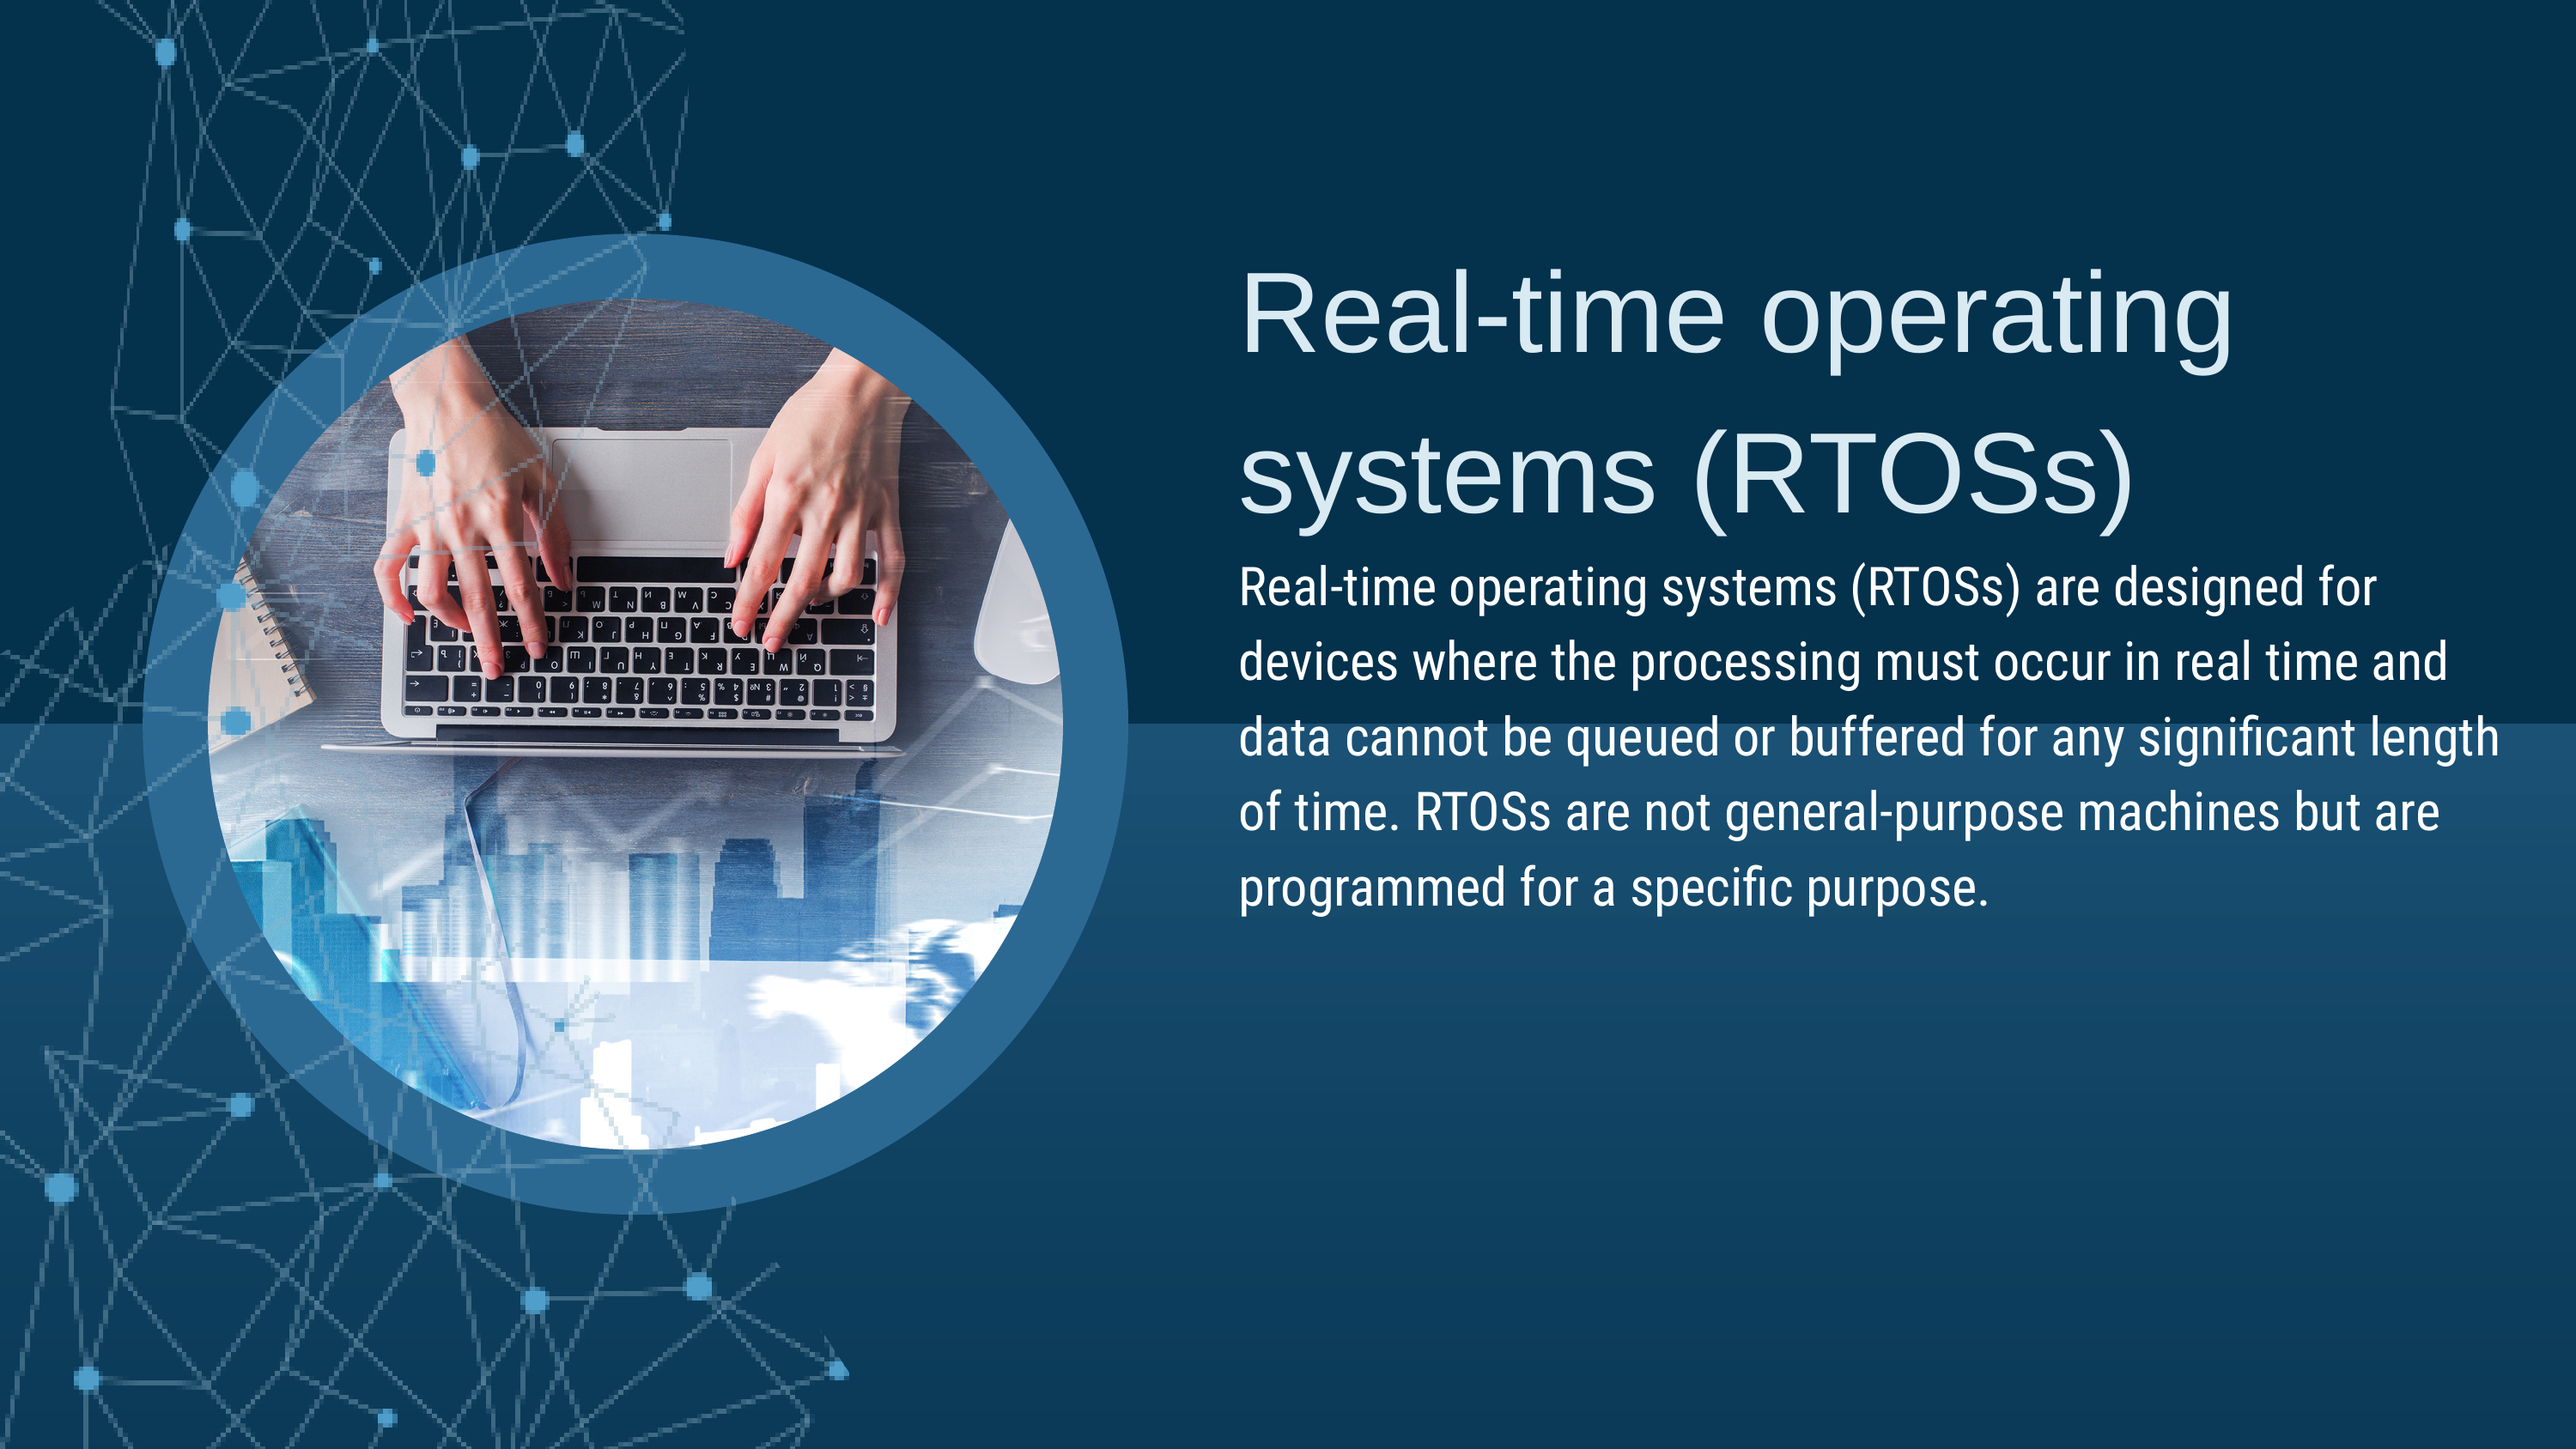

Real-time operating systems (RTOSs)

Real-time operating systems (RTOSs) are designed for devices where the processing must occur in real time and data cannot be queued or buffered for any significant length of time. RTOSs are not general-purpose machines but are programmed for a specific purpose.